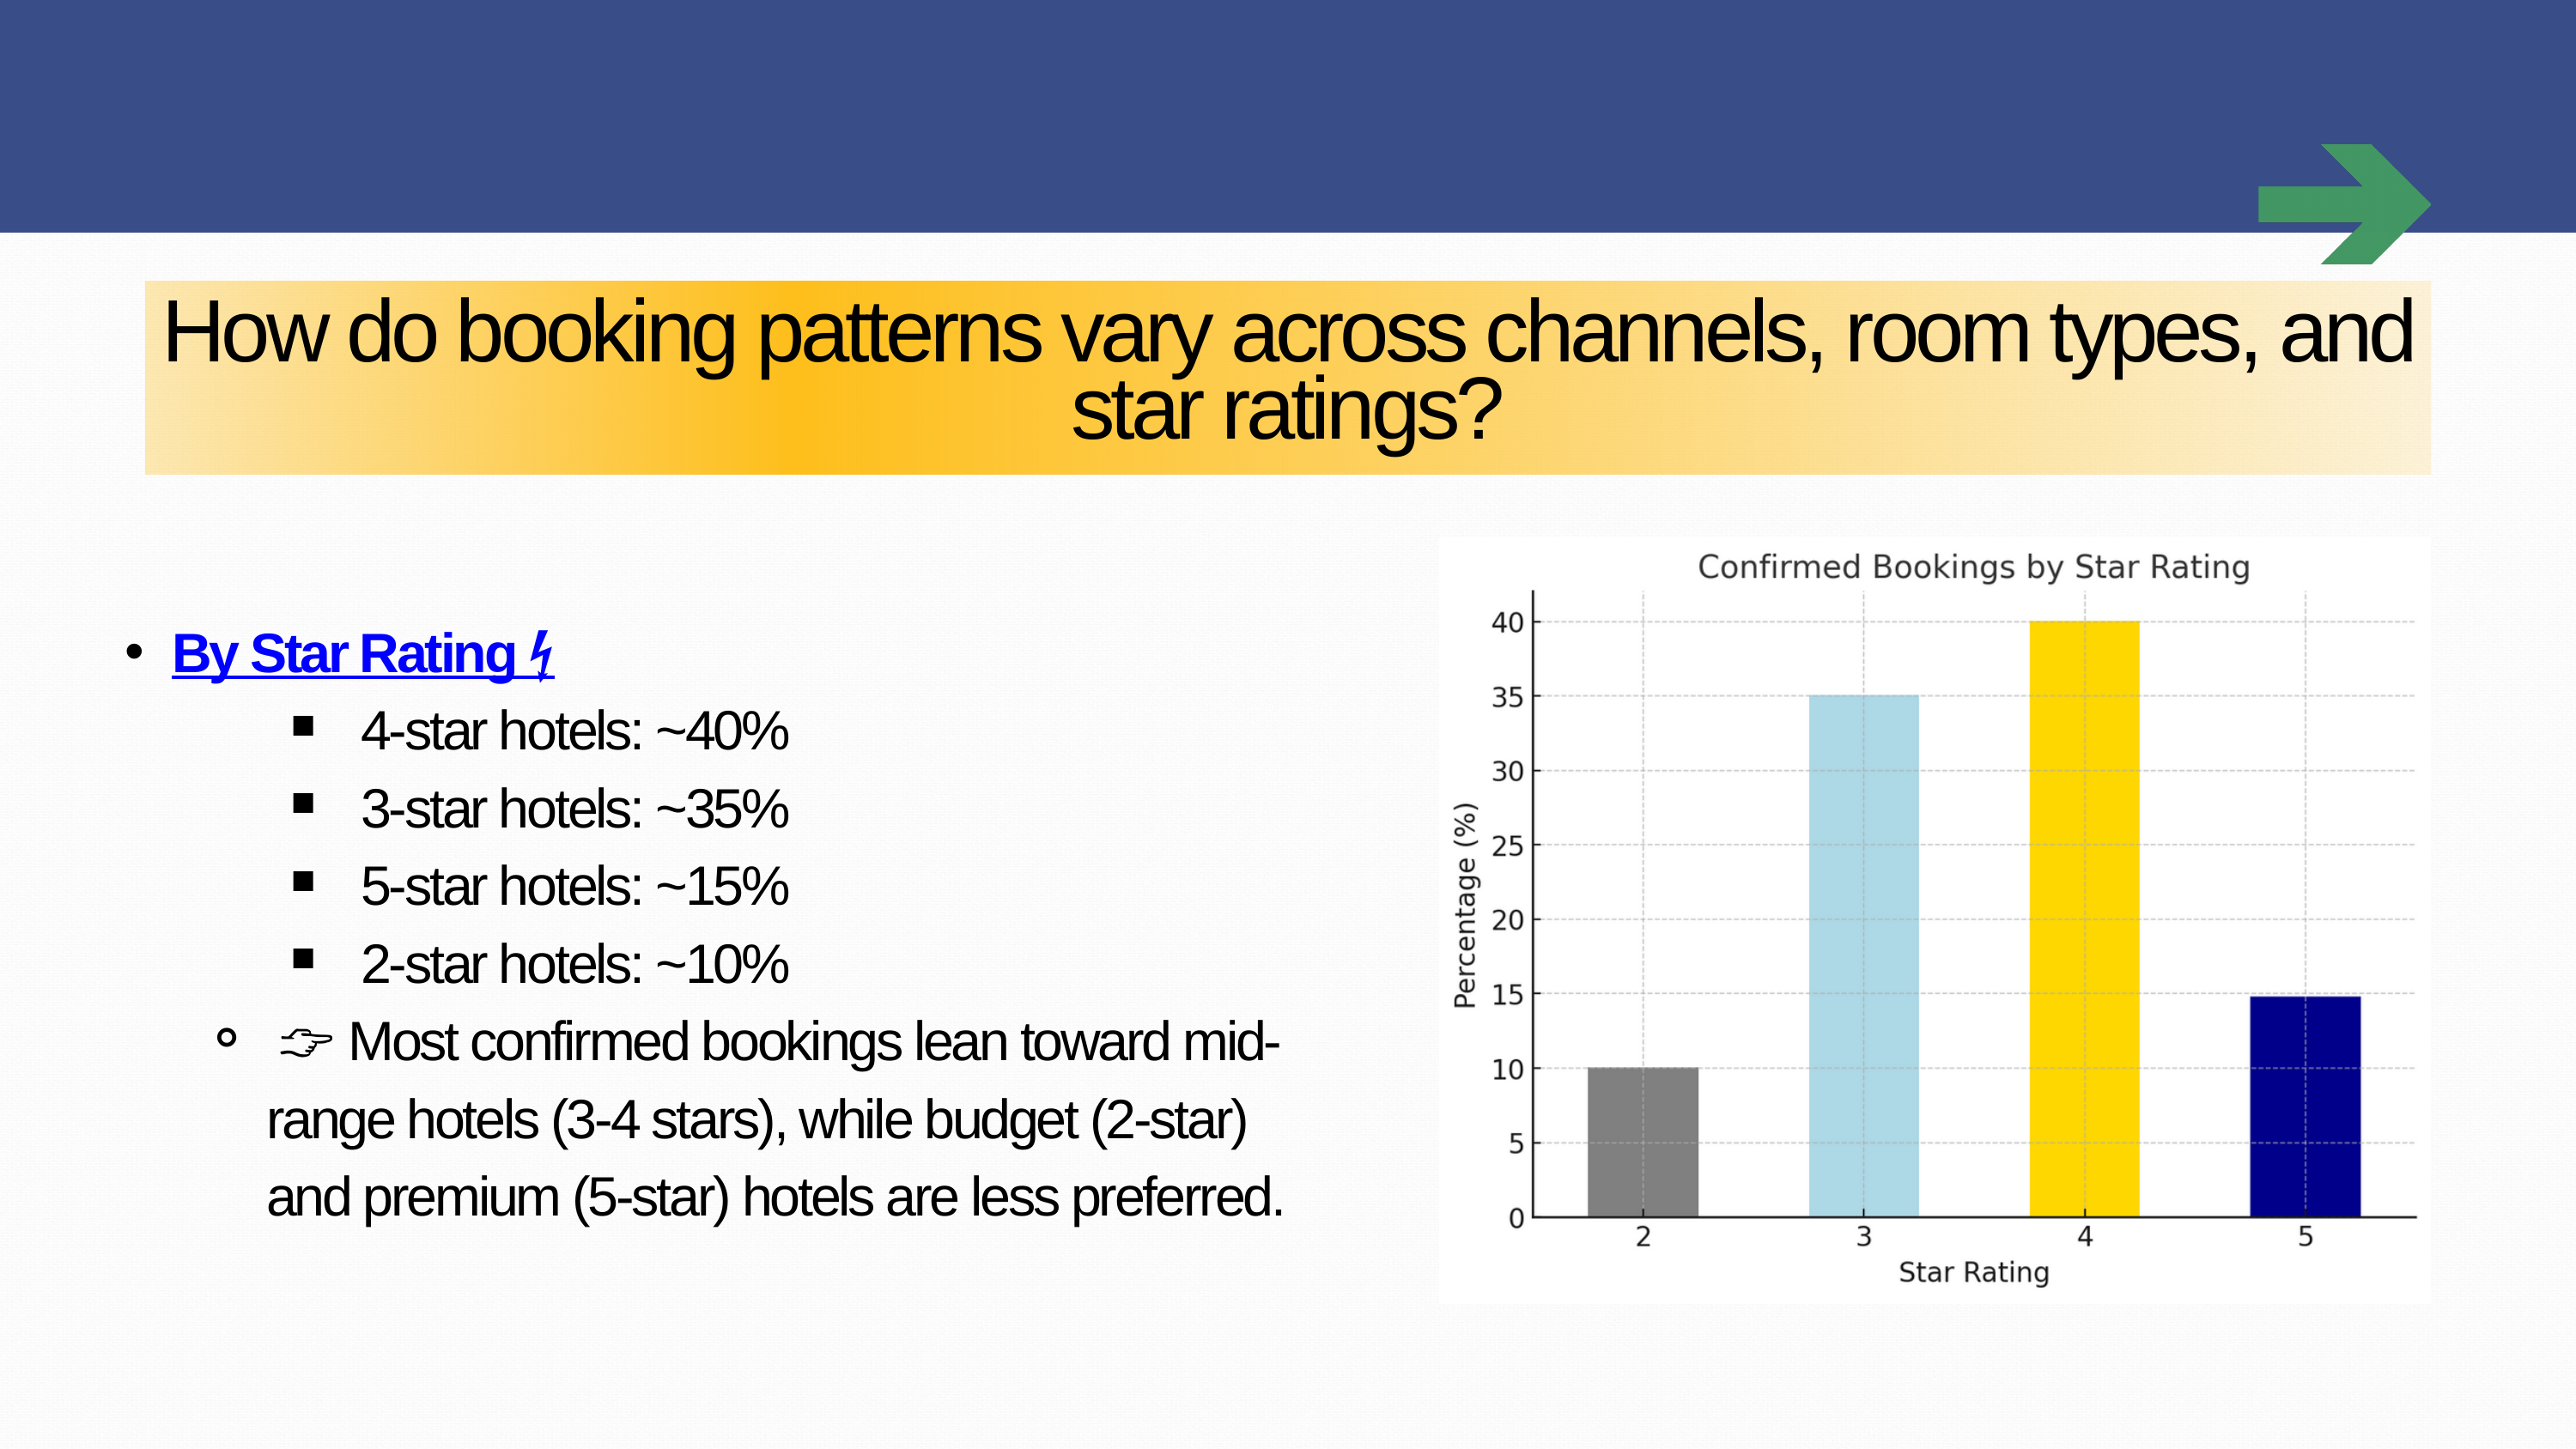

How do booking patterns vary across channels, room types, and star ratings?

By Star Rating ⚡️
4-star hotels: ~40%
3-star hotels: ~35%
5-star hotels: ~15%
2-star hotels: ~10%
 👉 Most confirmed bookings lean toward mid-range hotels (3-4 stars), while budget (2-star) and premium (5-star) hotels are less preferred.